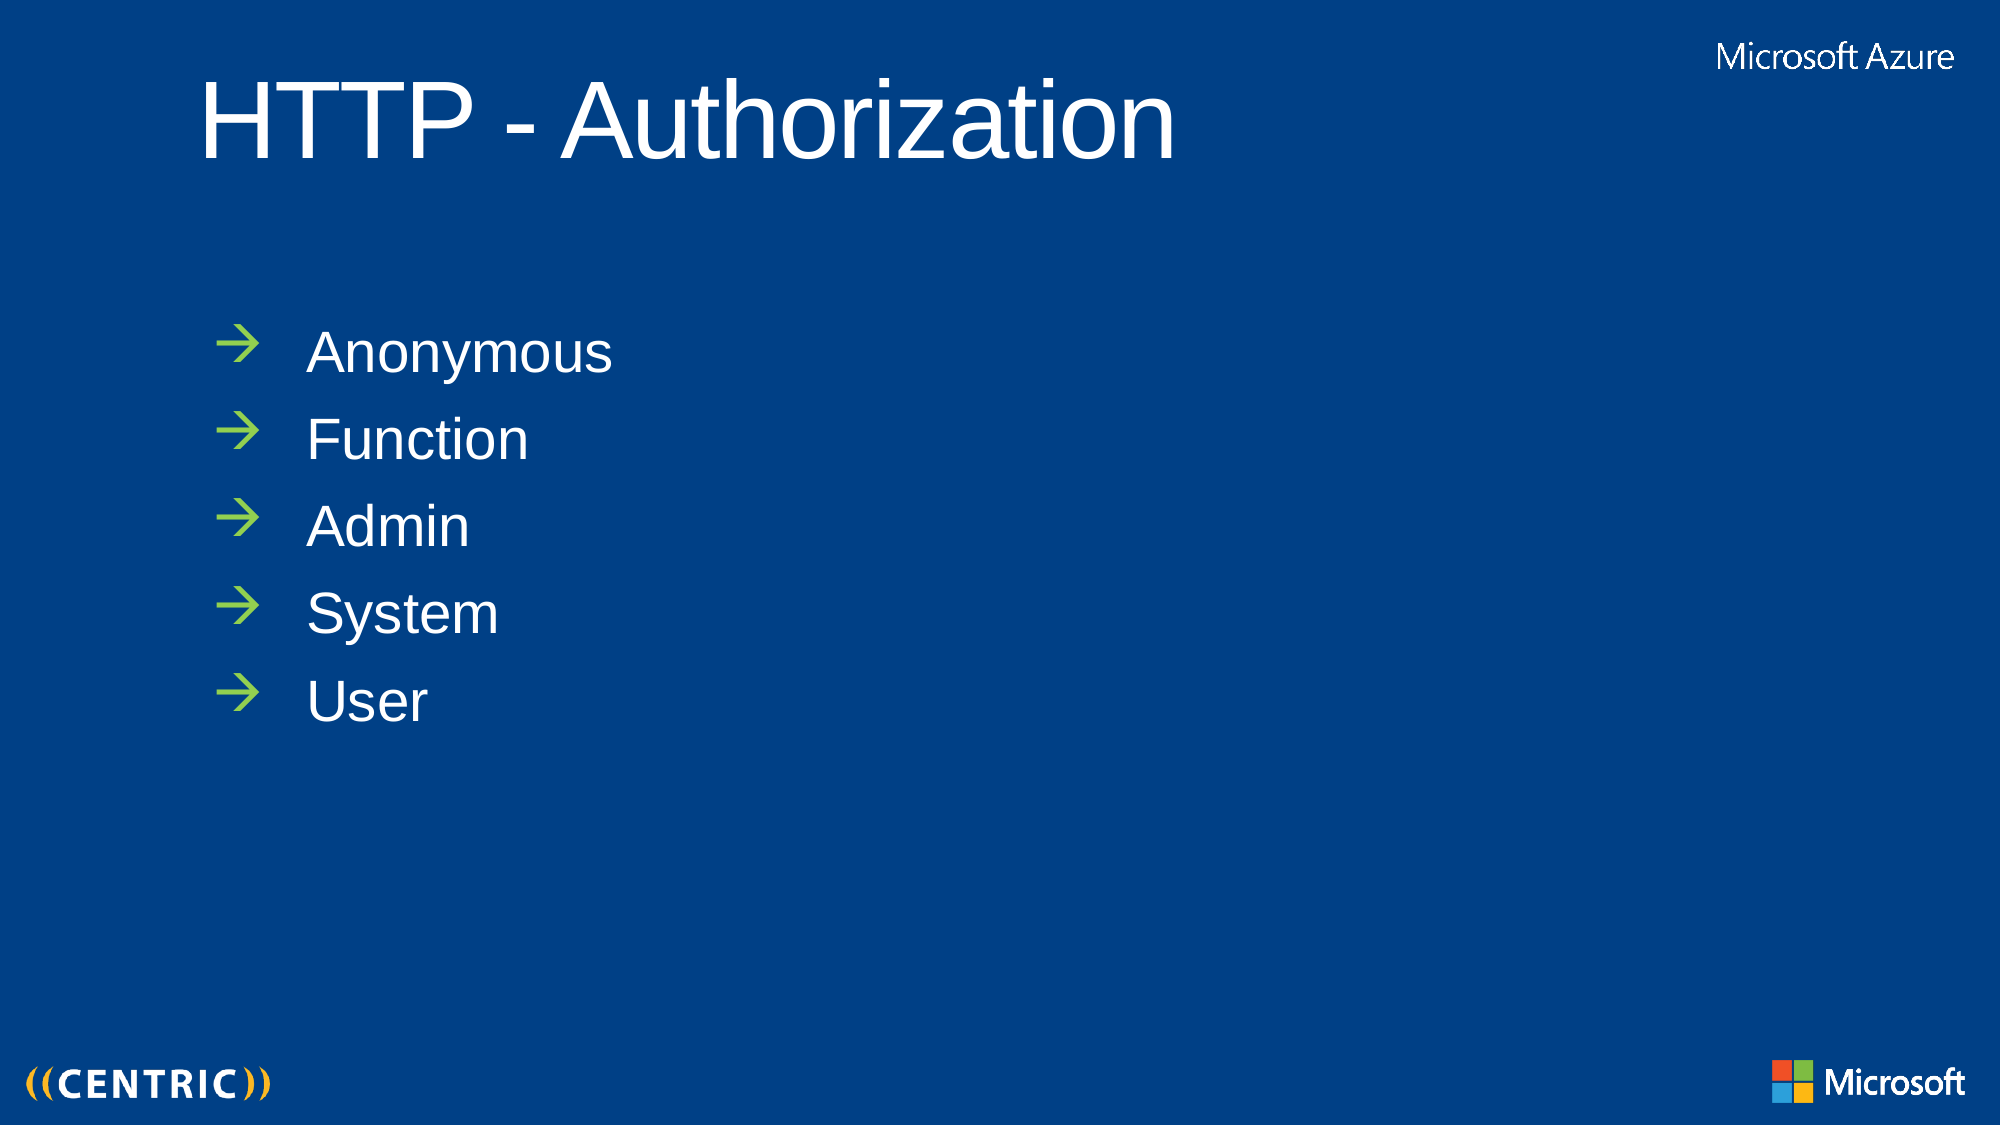

HTTP - Authorization
Anonymous
Function
Admin
System
User